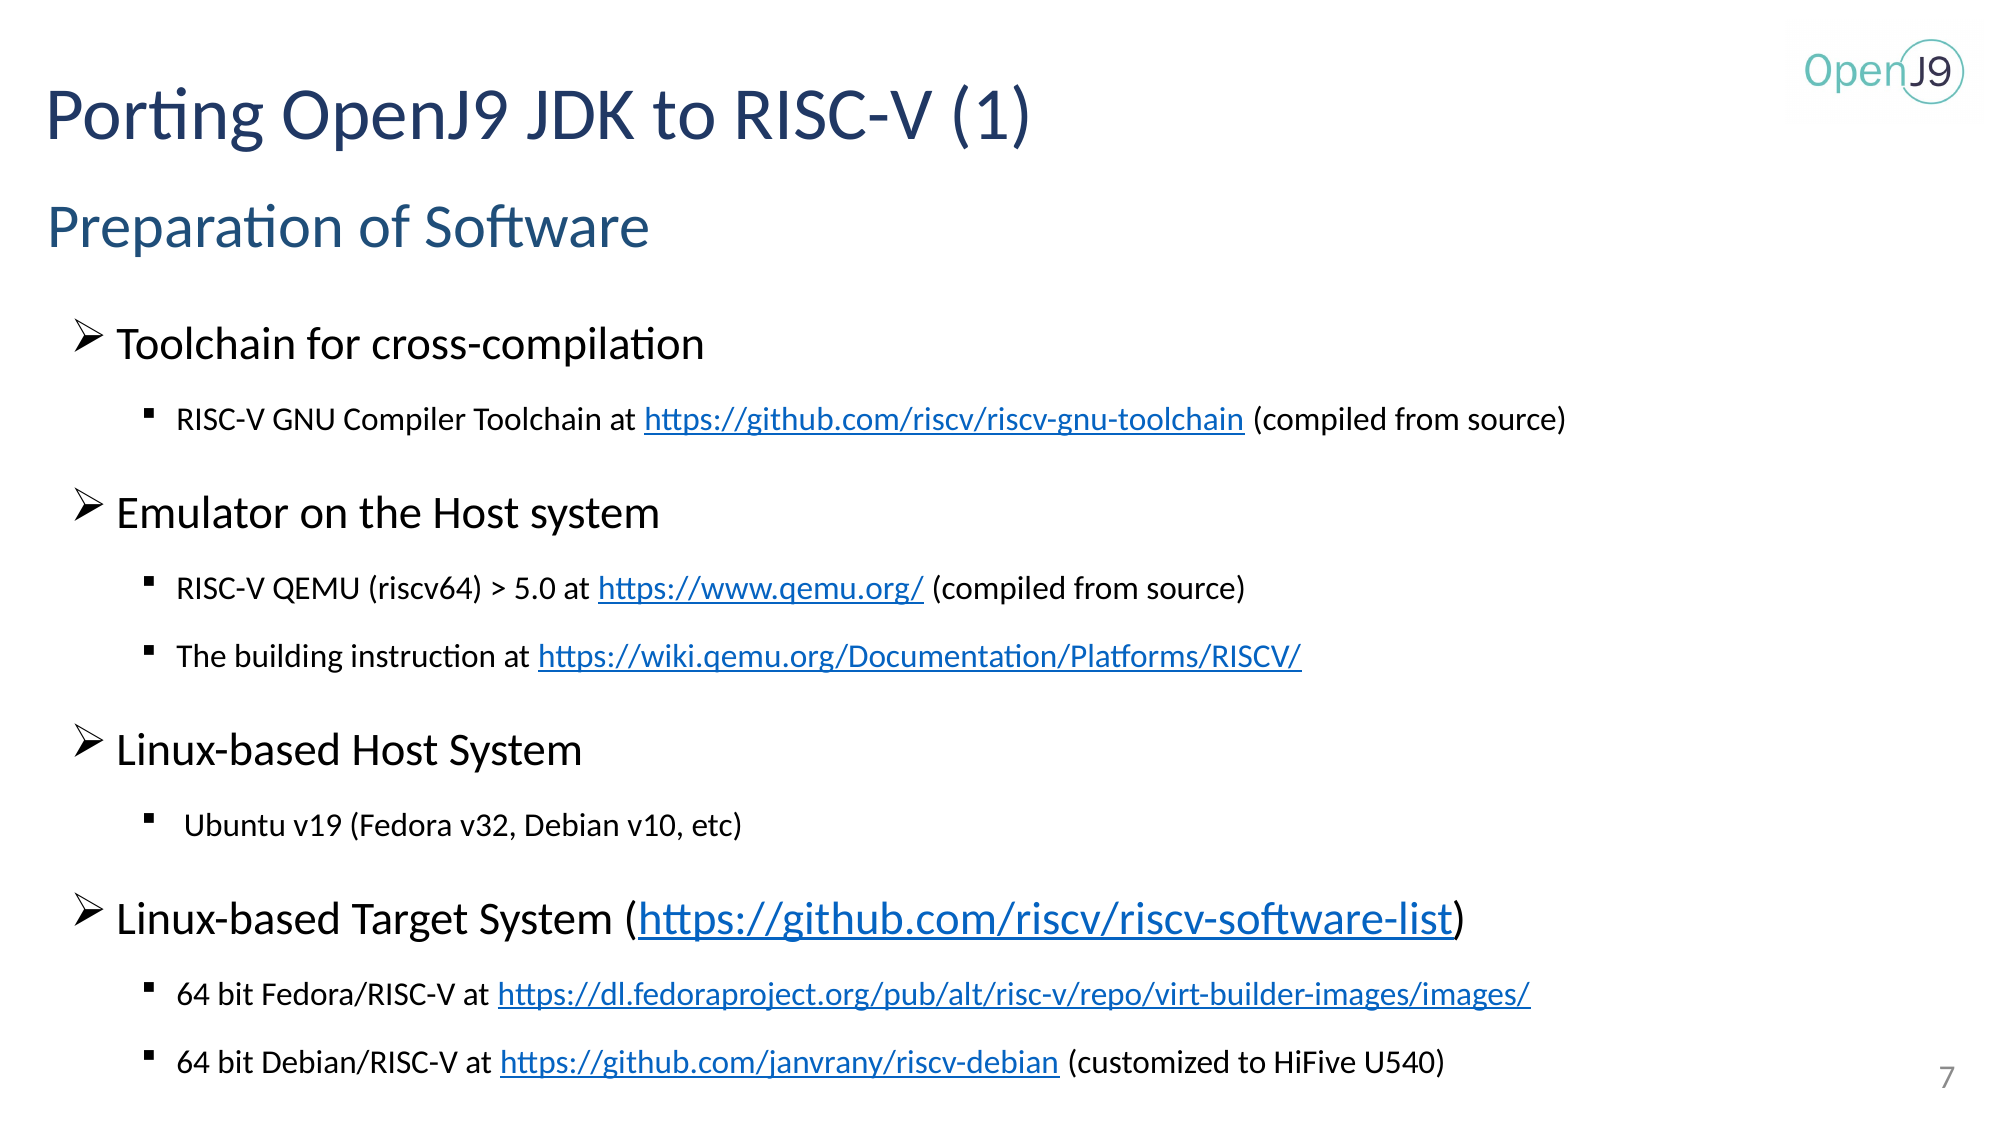

# Porting OpenJ9 JDK to RISC-V (1)
Preparation of Software
 Toolchain for cross-compilation
RISC-V GNU Compiler Toolchain at https://github.com/riscv/riscv-gnu-toolchain (compiled from source)
 Emulator on the Host system
RISC-V QEMU (riscv64) > 5.0 at https://www.qemu.org/ (compiled from source)
The building instruction at https://wiki.qemu.org/Documentation/Platforms/RISCV/
 Linux-based Host System
 Ubuntu v19 (Fedora v32, Debian v10, etc)
 Linux-based Target System (https://github.com/riscv/riscv-software-list)
64 bit Fedora/RISC-V at https://dl.fedoraproject.org/pub/alt/risc-v/repo/virt-builder-images/images/
64 bit Debian/RISC-V at https://github.com/janvrany/riscv-debian (customized to HiFive U540)

7